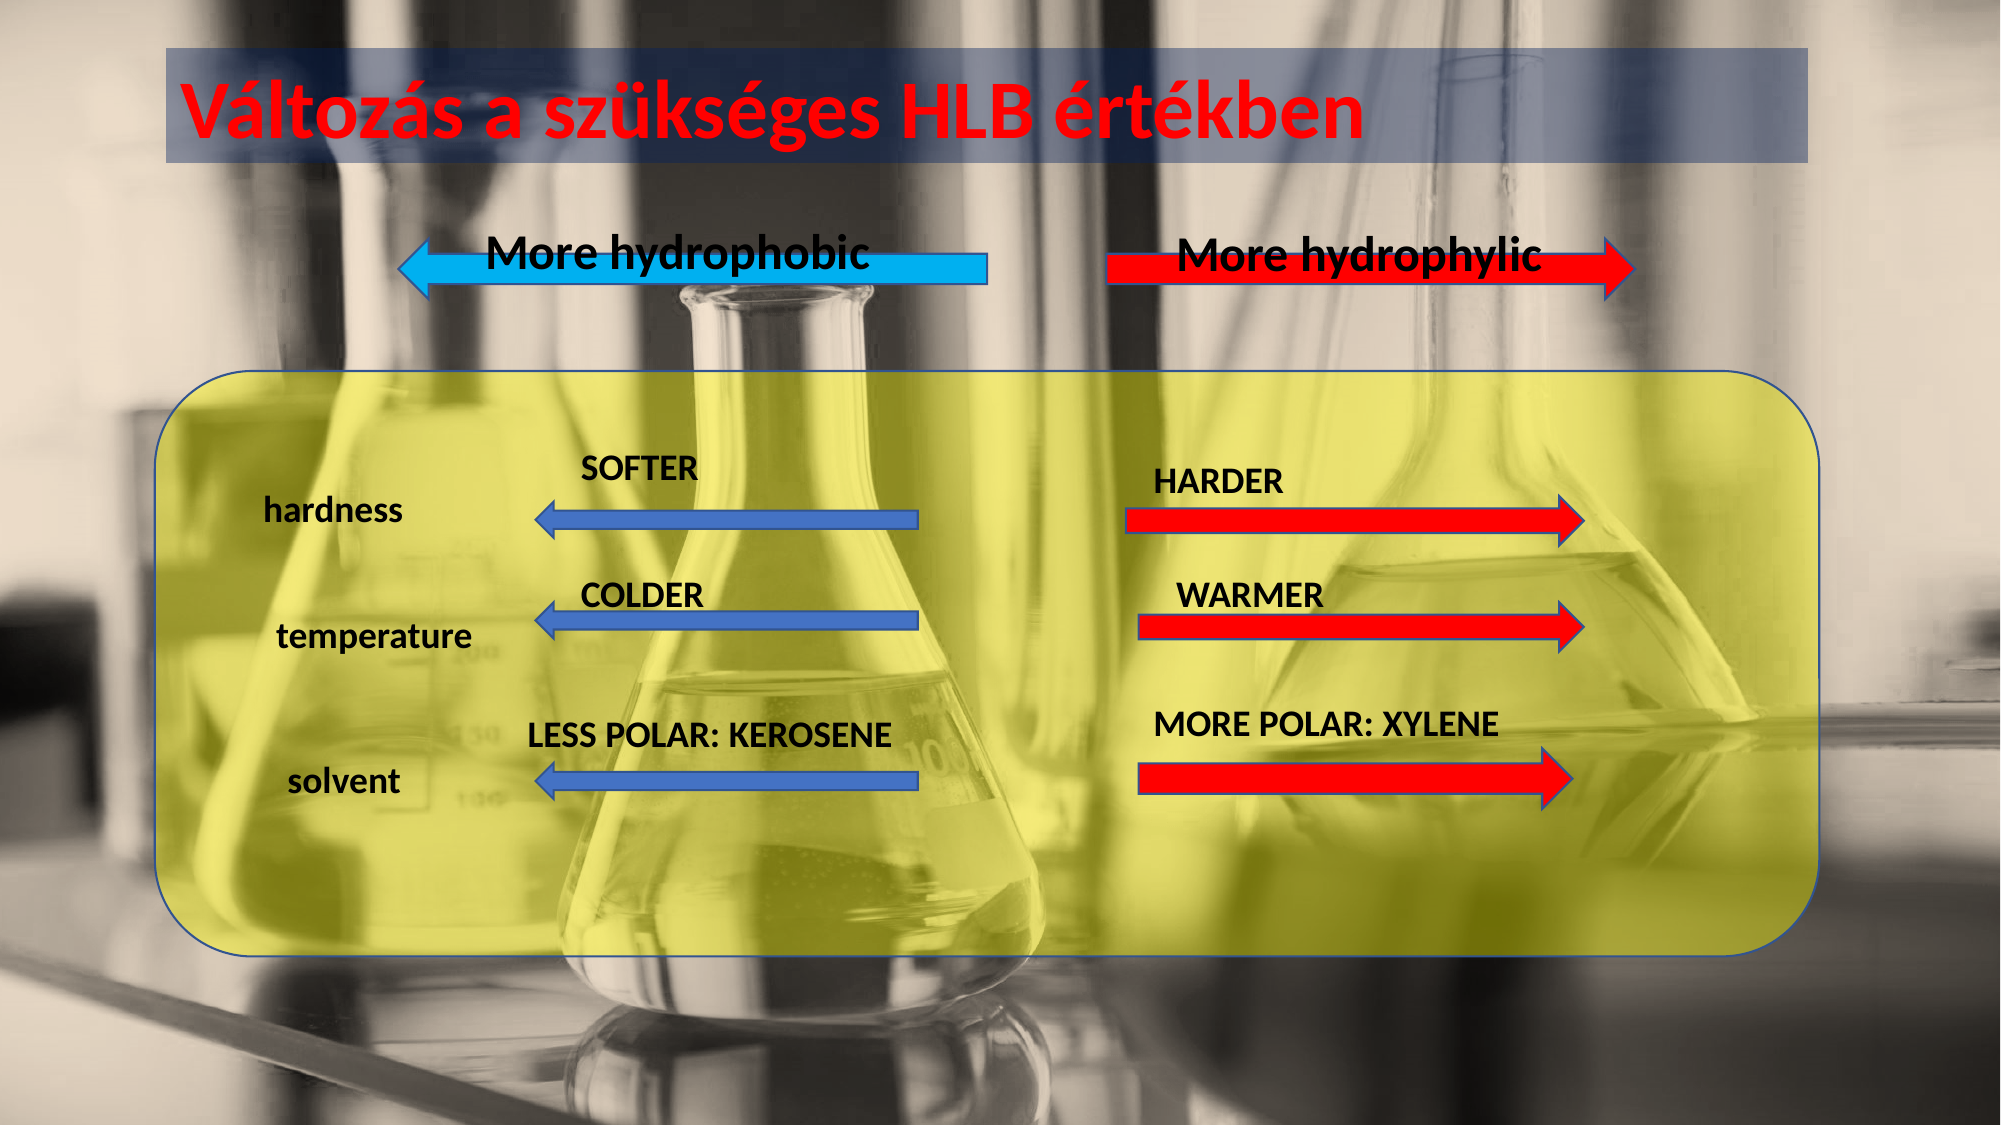

Változás a szükséges HLB értékben
More hydrophobic
More hydrophylic

SOFTER
HARDER
hardness

COLDER
WARMER

temperature
MORE POLAR: XYLENE
LESS POLAR: KEROSENE
solvent